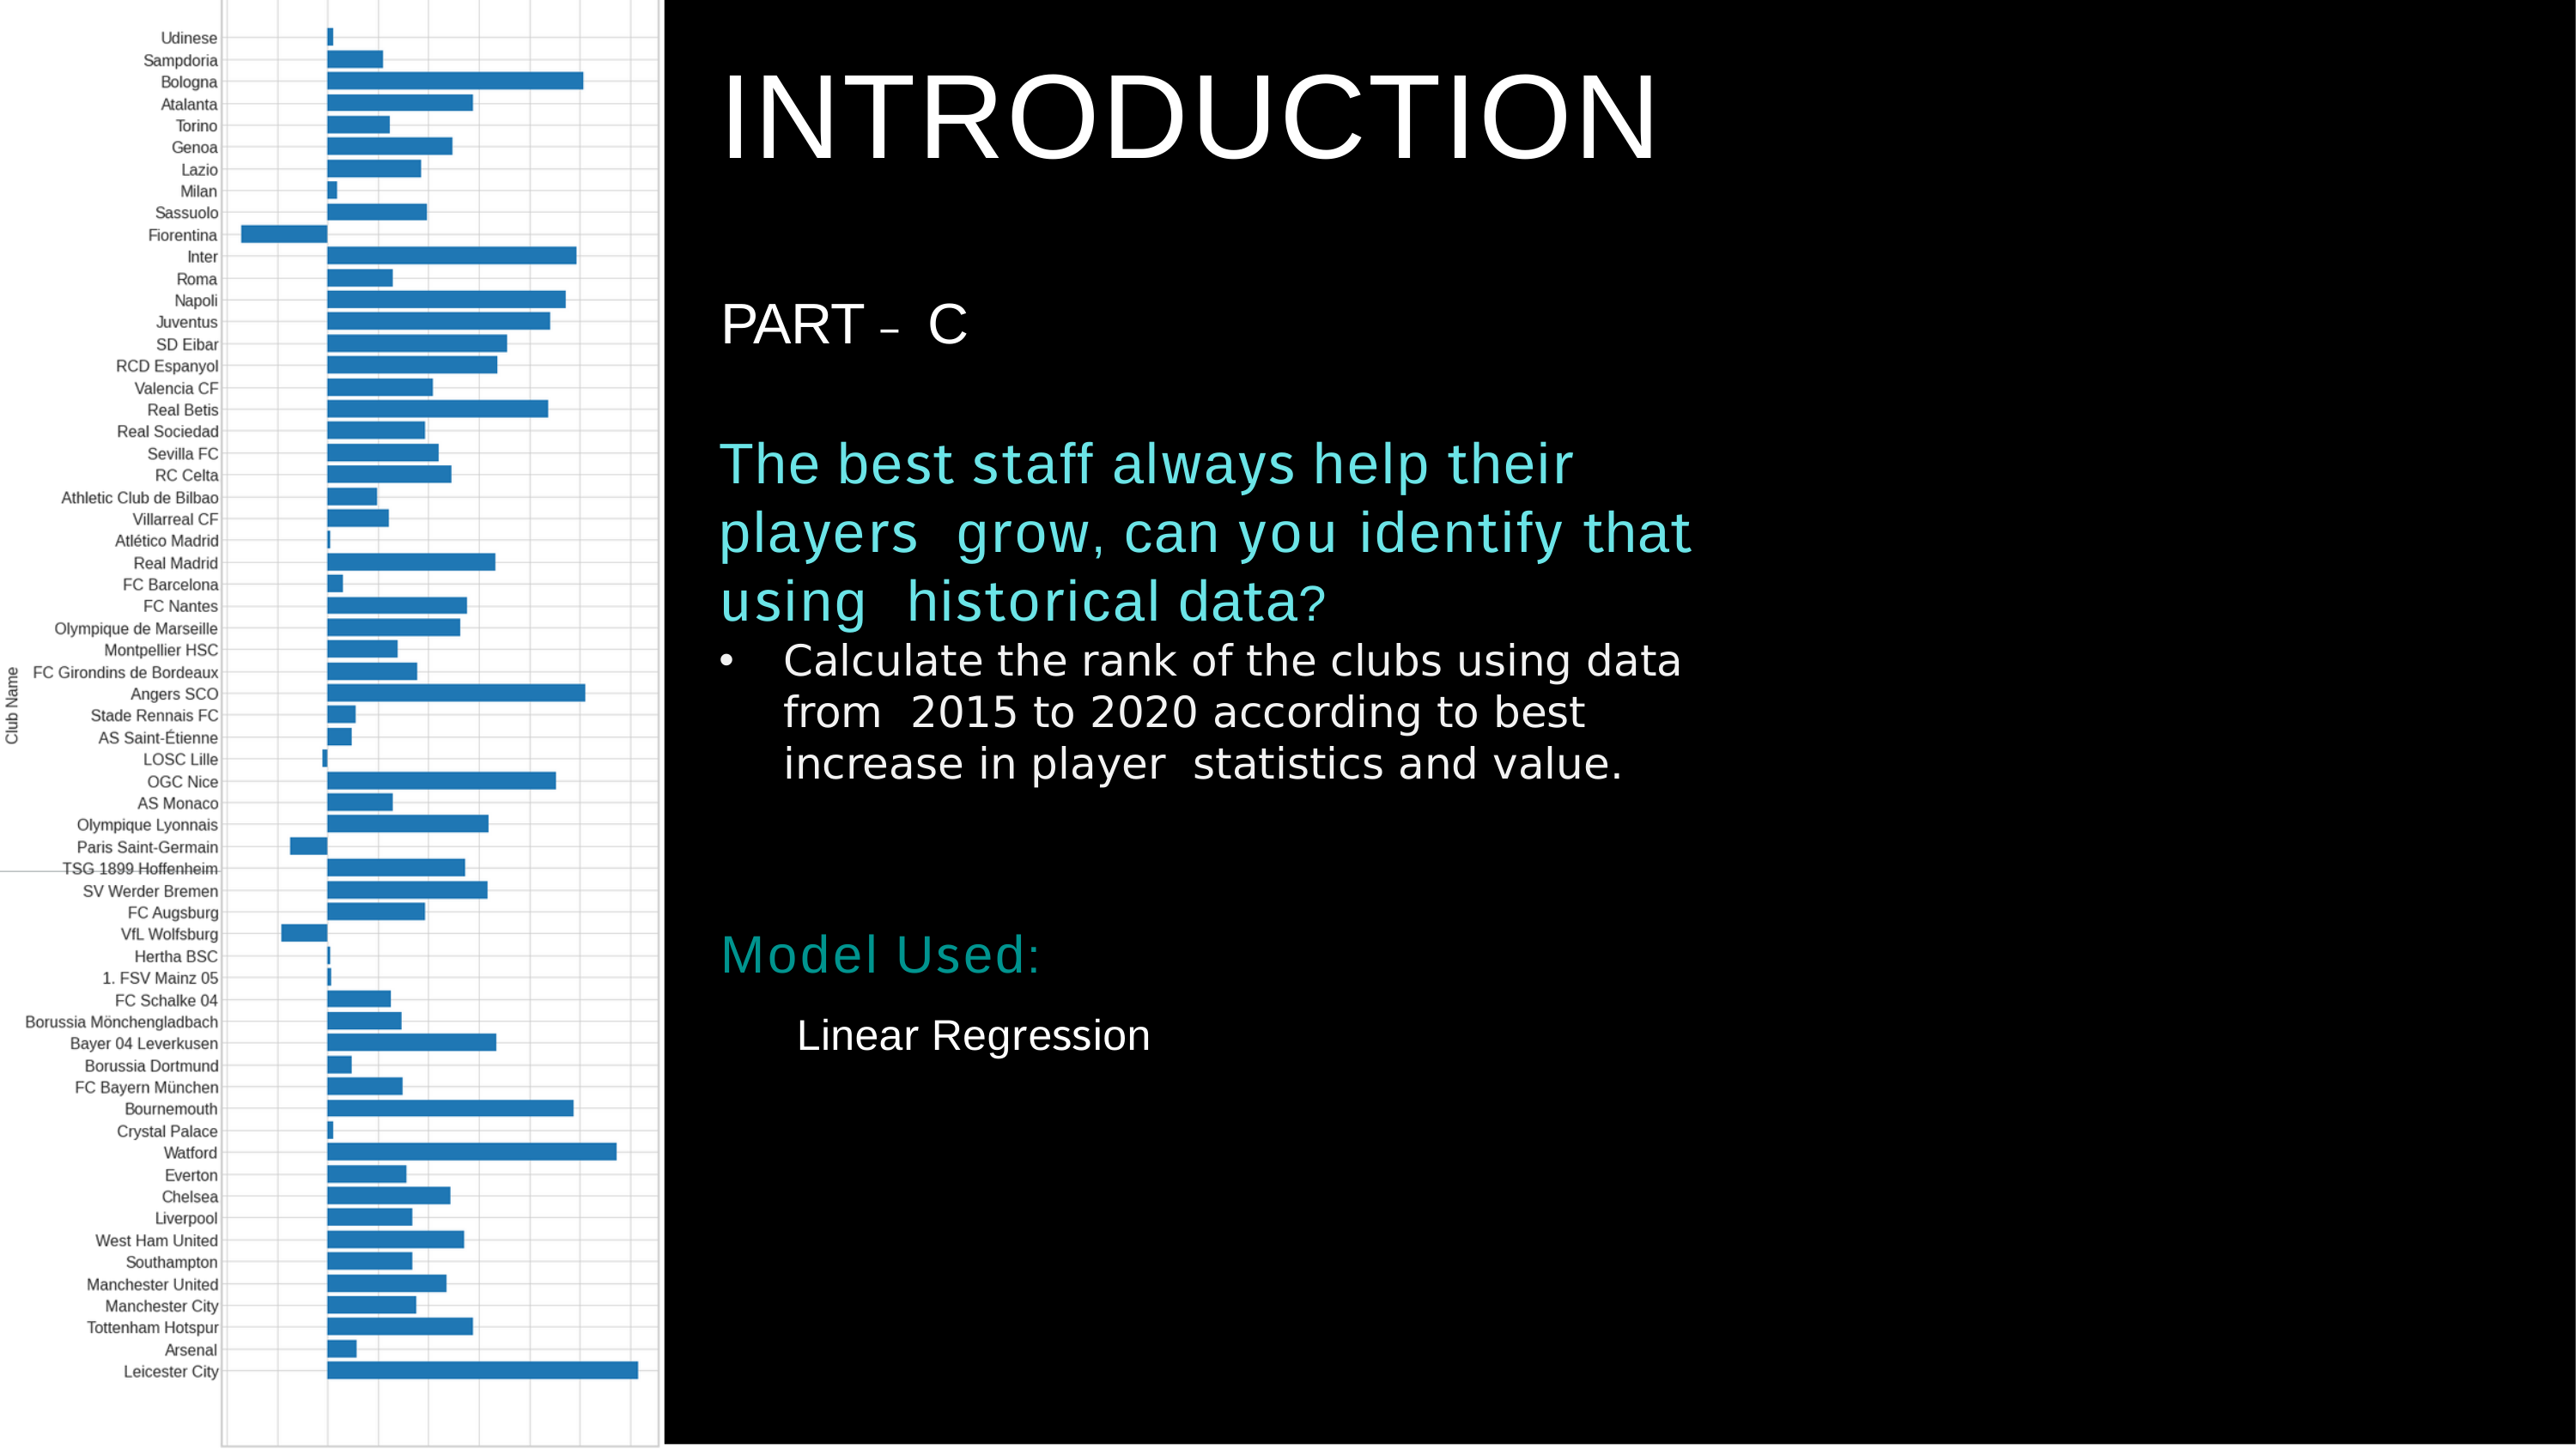

# INTRODUCTION
PART – C

The best staff always help their players  grow, can you identify that using  historical data?
Calculate the rank of the clubs using data from  2015 to 2020 according to best increase in player  statistics and value.

Model Used:
Linear Regression